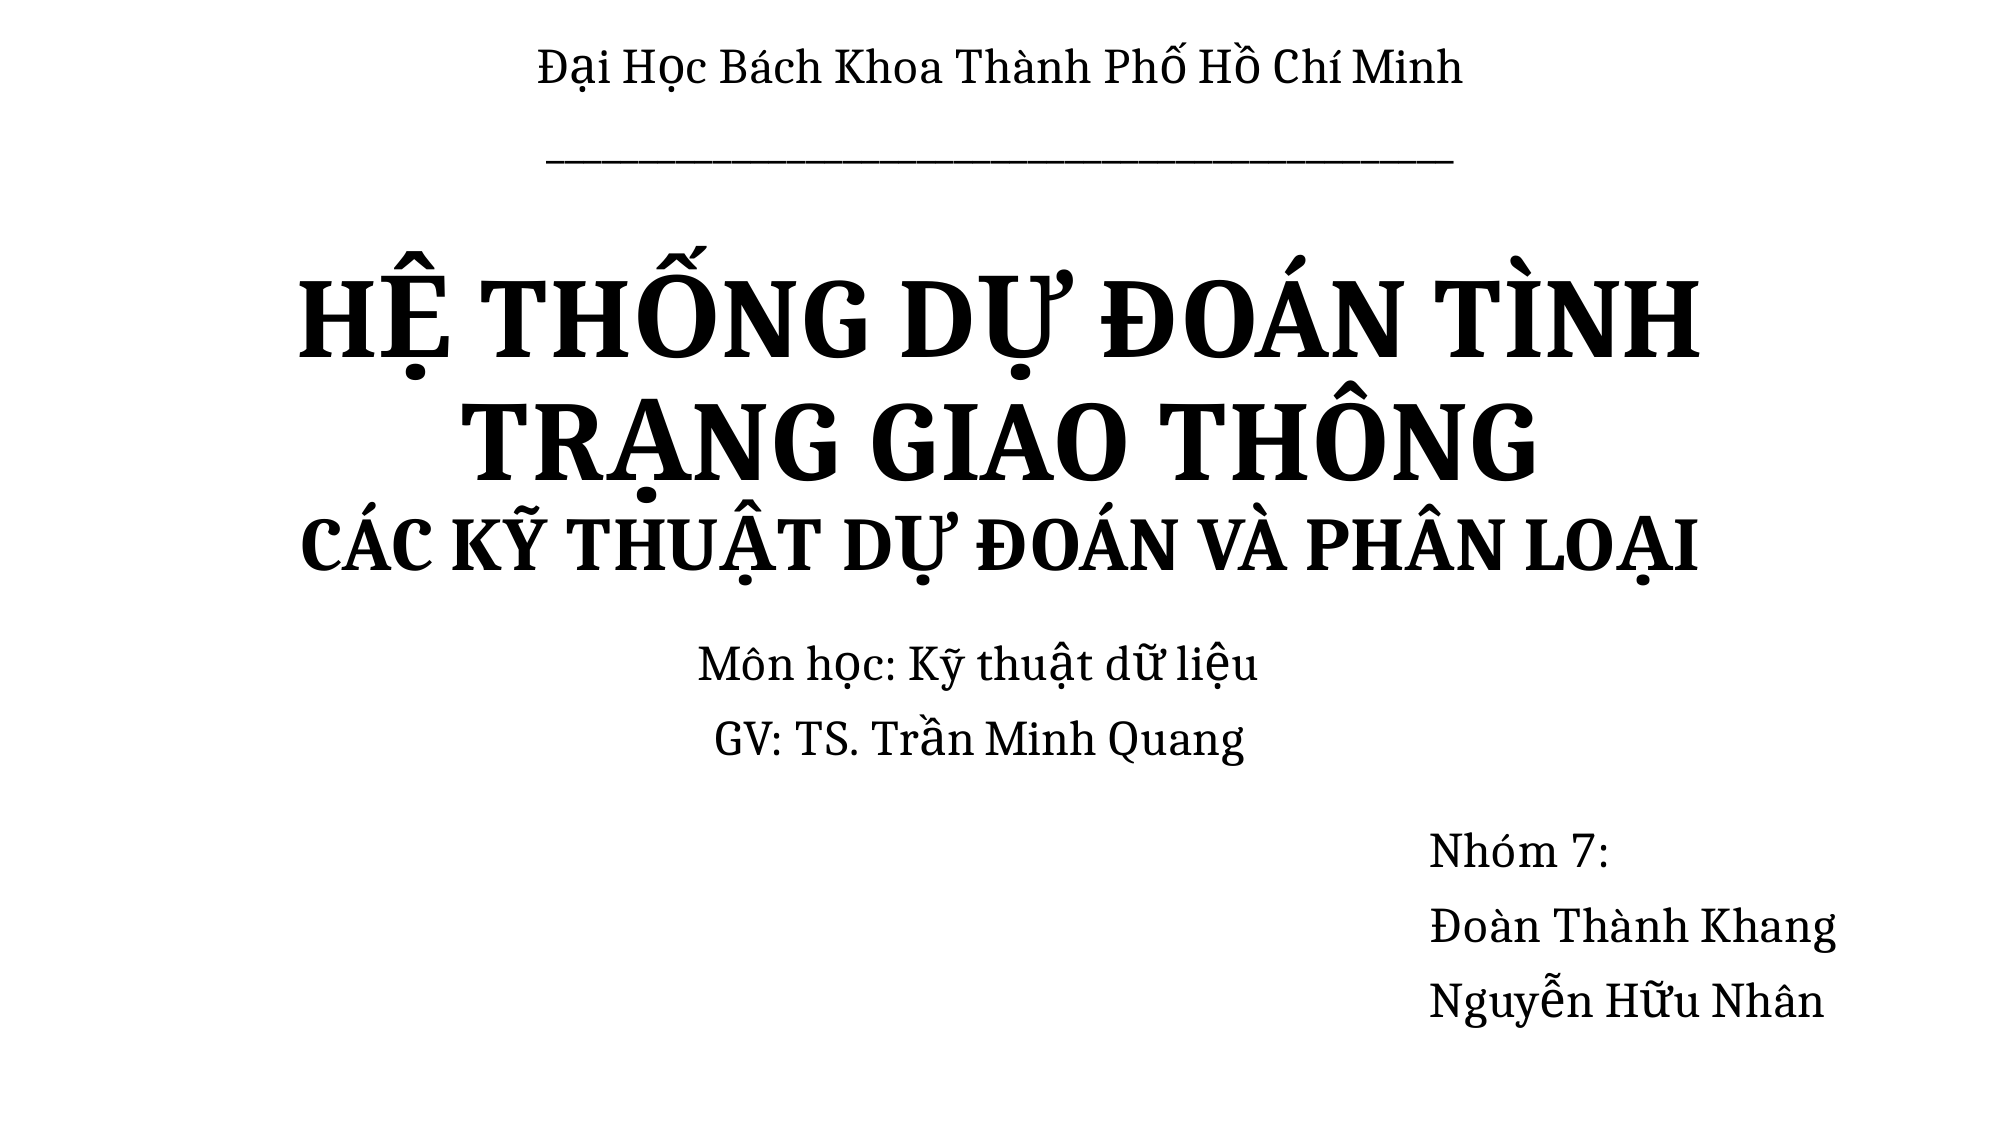

Đại Học Bách Khoa Thành Phố Hồ Chí Minh
_________________________________________________
# HỆ THỐNG DỰ ĐOÁN TÌNH TRẠNG GIAO THÔNG CÁC KỸ THUẬT DỰ ĐOÁN VÀ PHÂN LOẠI
Môn học: Kỹ thuật dữ liệu
GV: TS. Trần Minh Quang
Nhóm 7:
Đoàn Thành Khang
Nguyễn Hữu Nhân